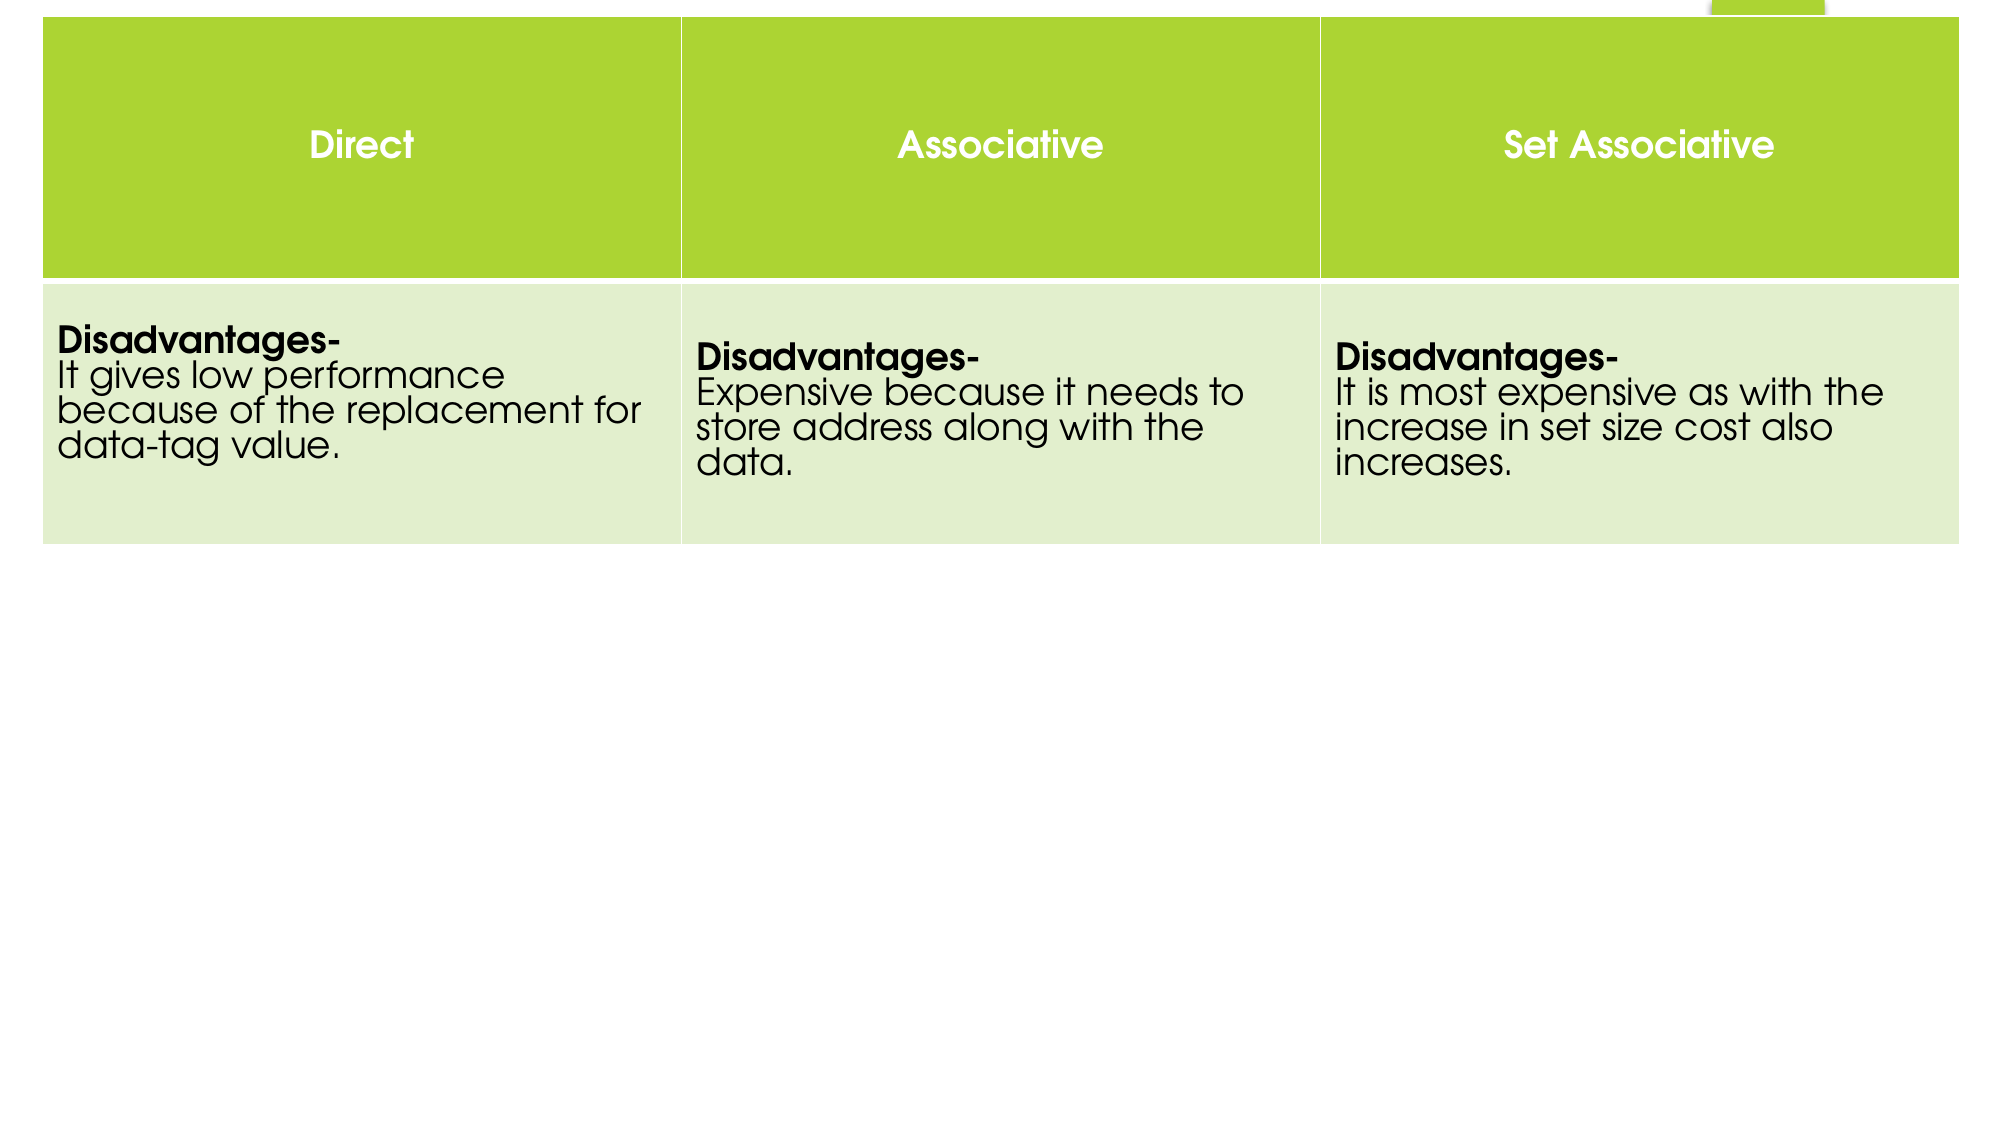

| Direct | Associative | Set Associative |
| --- | --- | --- |
| Disadvantages- It gives low performance because of the replacement for data-tag value. | Disadvantages- Expensive because it needs to store address along with the data. | Disadvantages- It is most expensive as with the increase in set size cost also increases. |